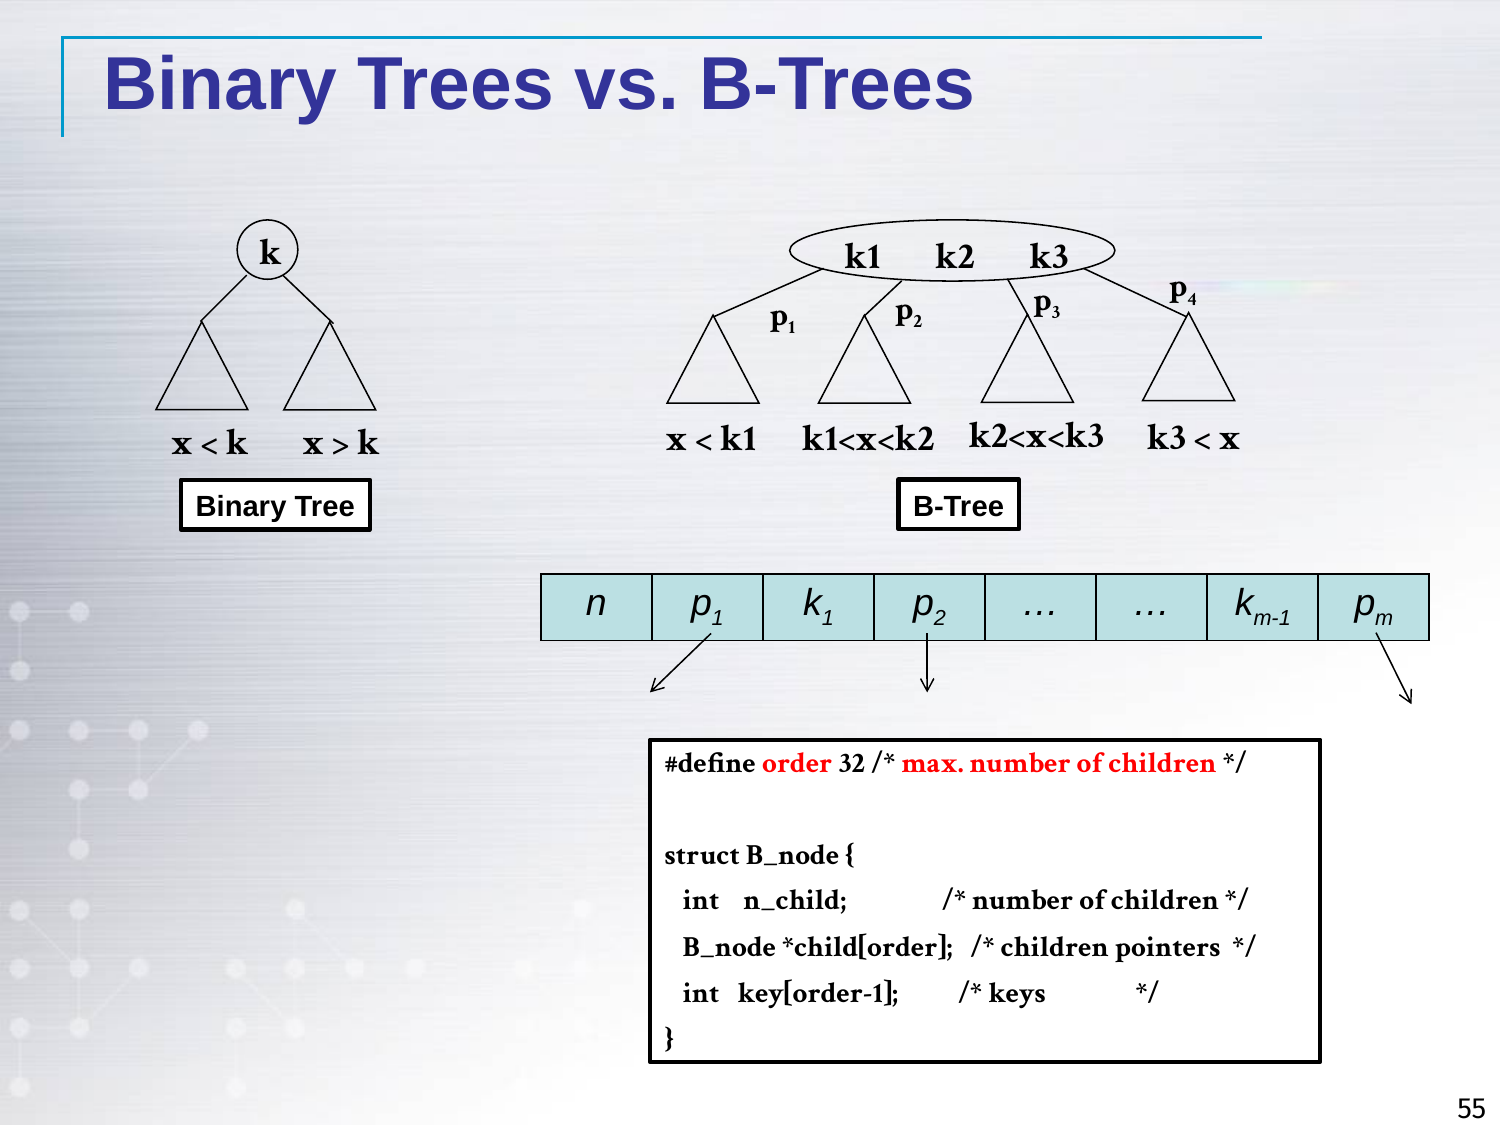

Binary Trees vs. B-Trees

k

x < k       x > k

k1       k2       k3
p4

p3
p2

p1

k2<x<k3
k3 < x
k1<x<k2
x < k1
B-Tree
Binary Tree
| n | p1 | k1 | p2 | … | … | km-1 | pm |
| --- | --- | --- | --- | --- | --- | --- | --- |
#define order 32 /* max. number of children */

struct B_node {
   int    n_child;                /* number of children */
   B_node *child[order];   /* children pointers  */
   int   key[order-1];          /* keys               */
}
55